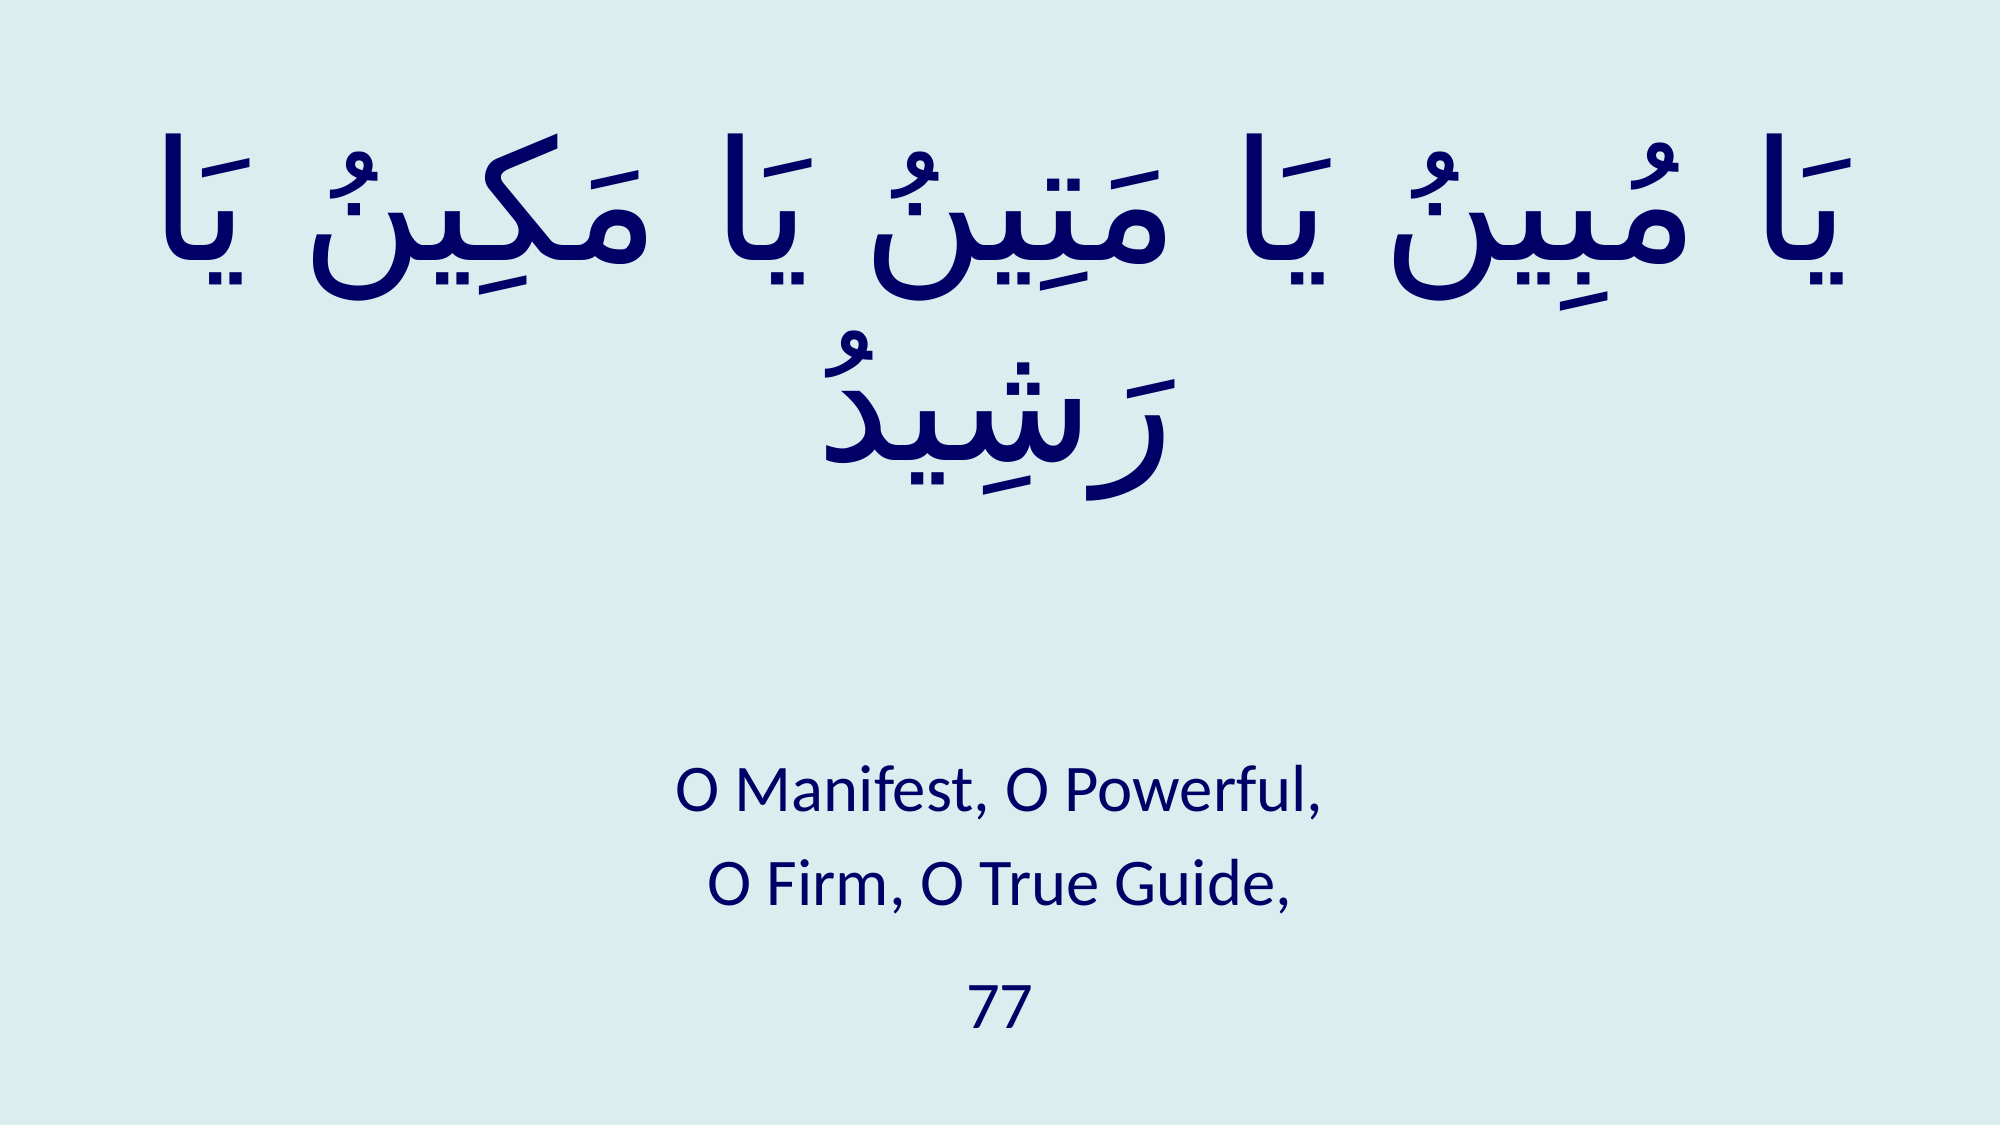

# يَا مُبِينُ يَا مَتِينُ يَا مَكِينُ يَا رَشِيدُ
O Manifest, O Powerful,
O Firm, O True Guide,
77